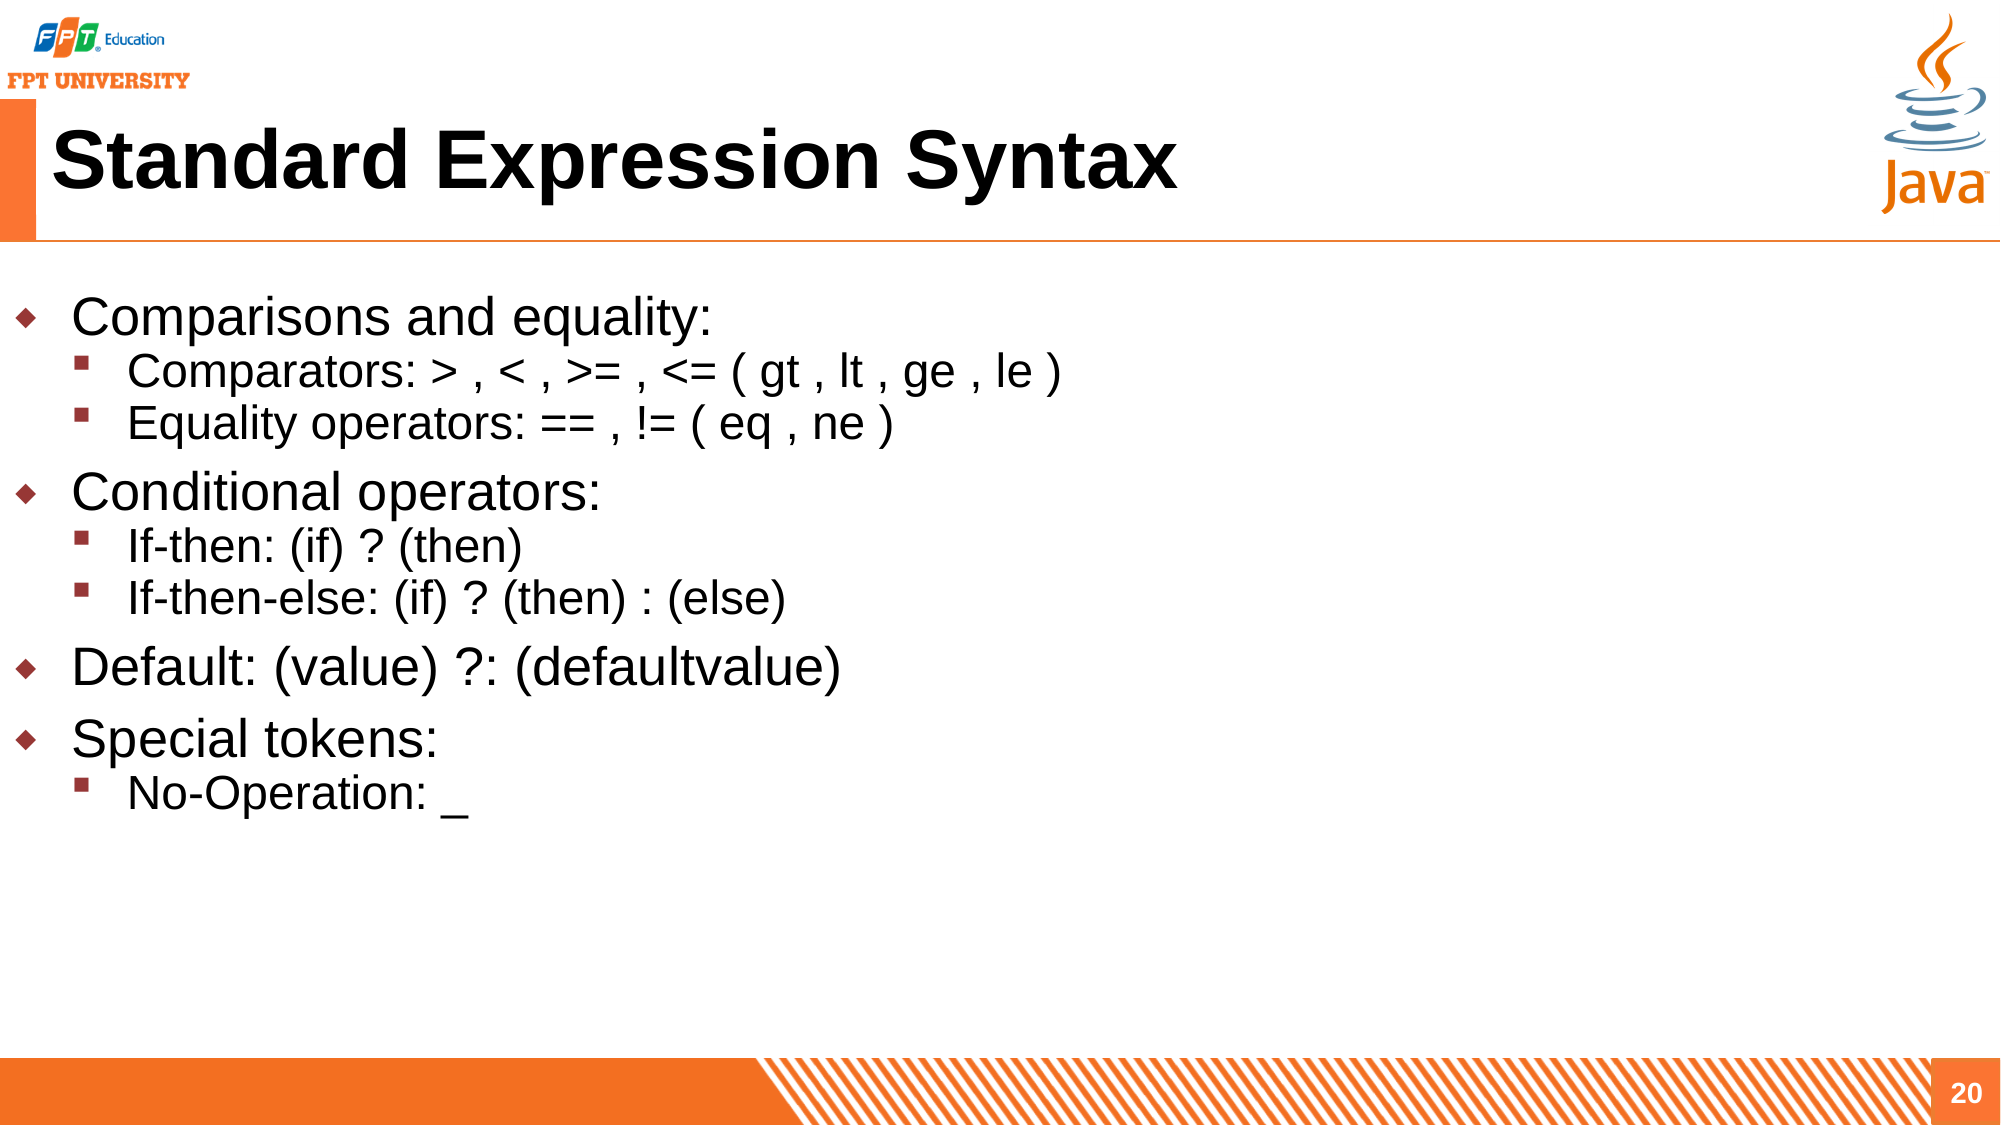

# Standard Expression Syntax
Comparisons and equality:
Comparators: > , < , >= , <= ( gt , lt , ge , le )
Equality operators: == , != ( eq , ne )
Conditional operators:
If-then: (if) ? (then)
If-then-else: (if) ? (then) : (else)
Default: (value) ?: (defaultvalue)
Special tokens:
No-Operation: _
20